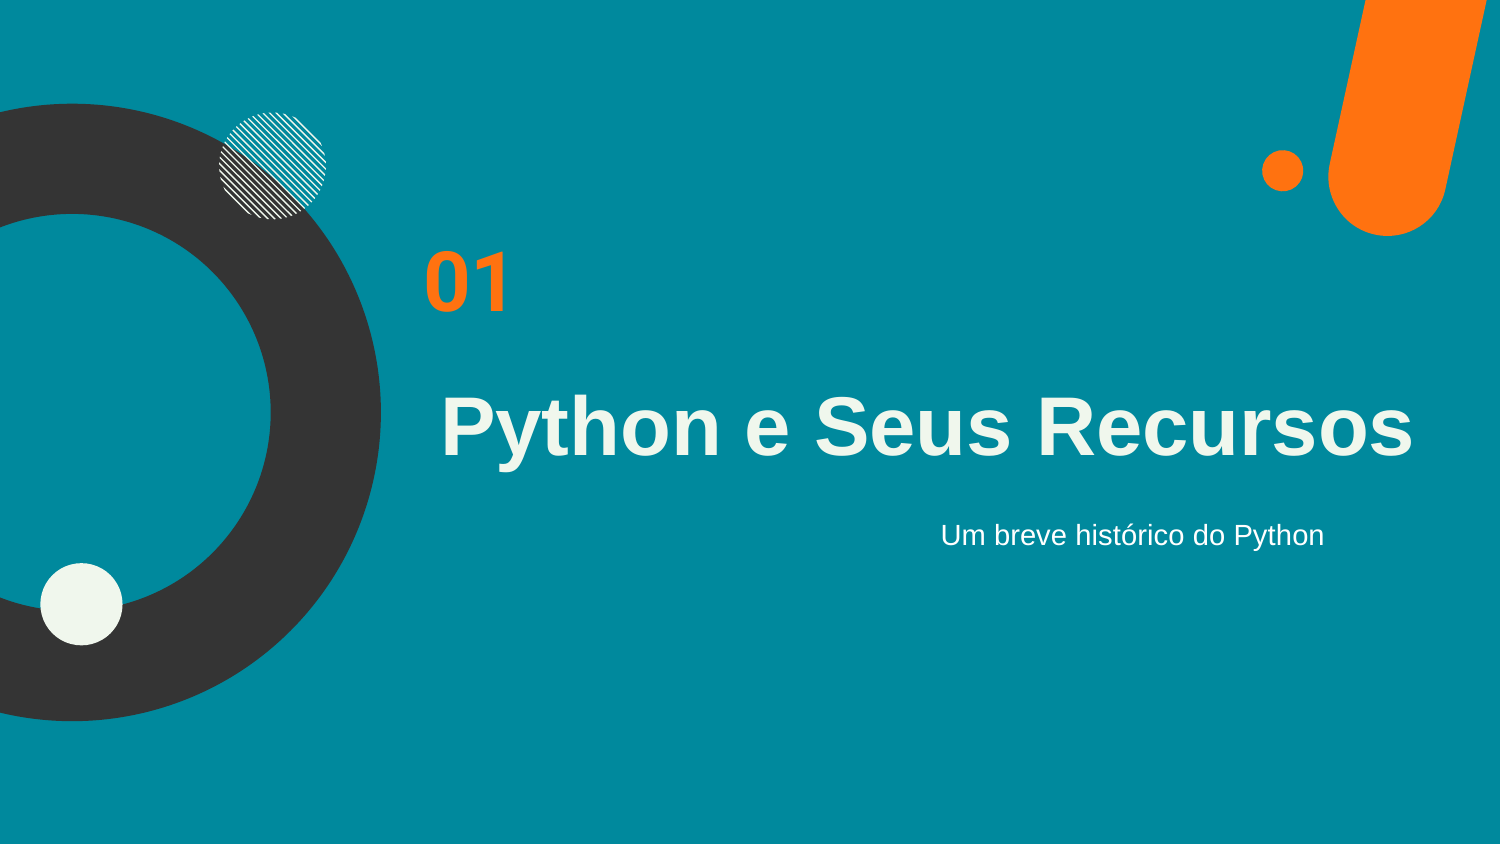

01
# Python e Seus Recursos
Um breve histórico do Python